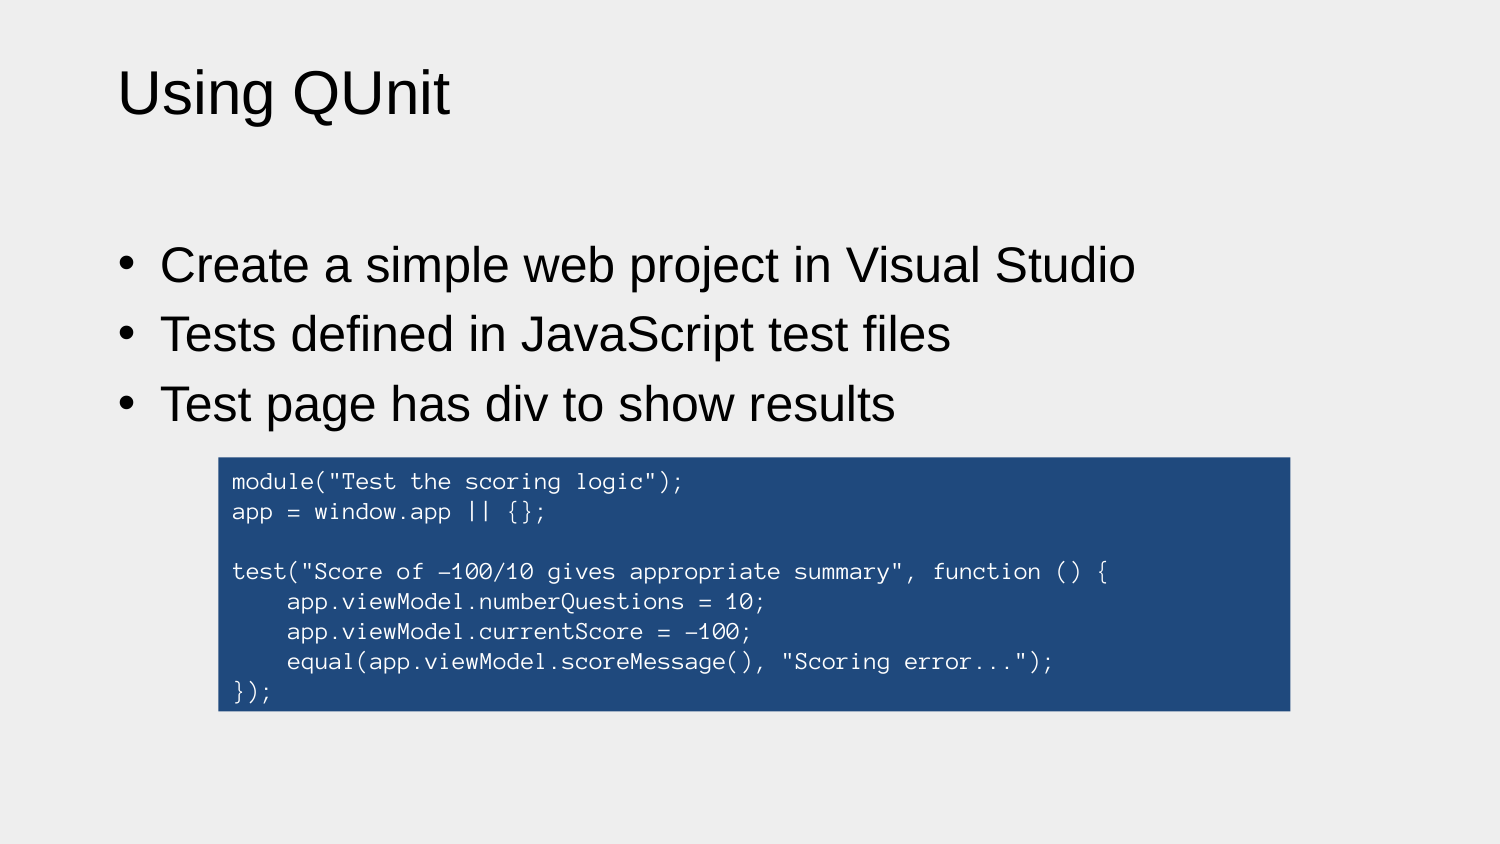

# Using QUnit
Create a simple web project in Visual Studio
Tests defined in JavaScript test files
Test page has div to show results

module("Test the scoring logic");
app = window.app || {};

test("Score of -100/10 gives appropriate summary", function () {
    app.viewModel.numberQuestions = 10;
    app.viewModel.currentScore = -100;
    equal(app.viewModel.scoreMessage(), "Scoring error...");
});